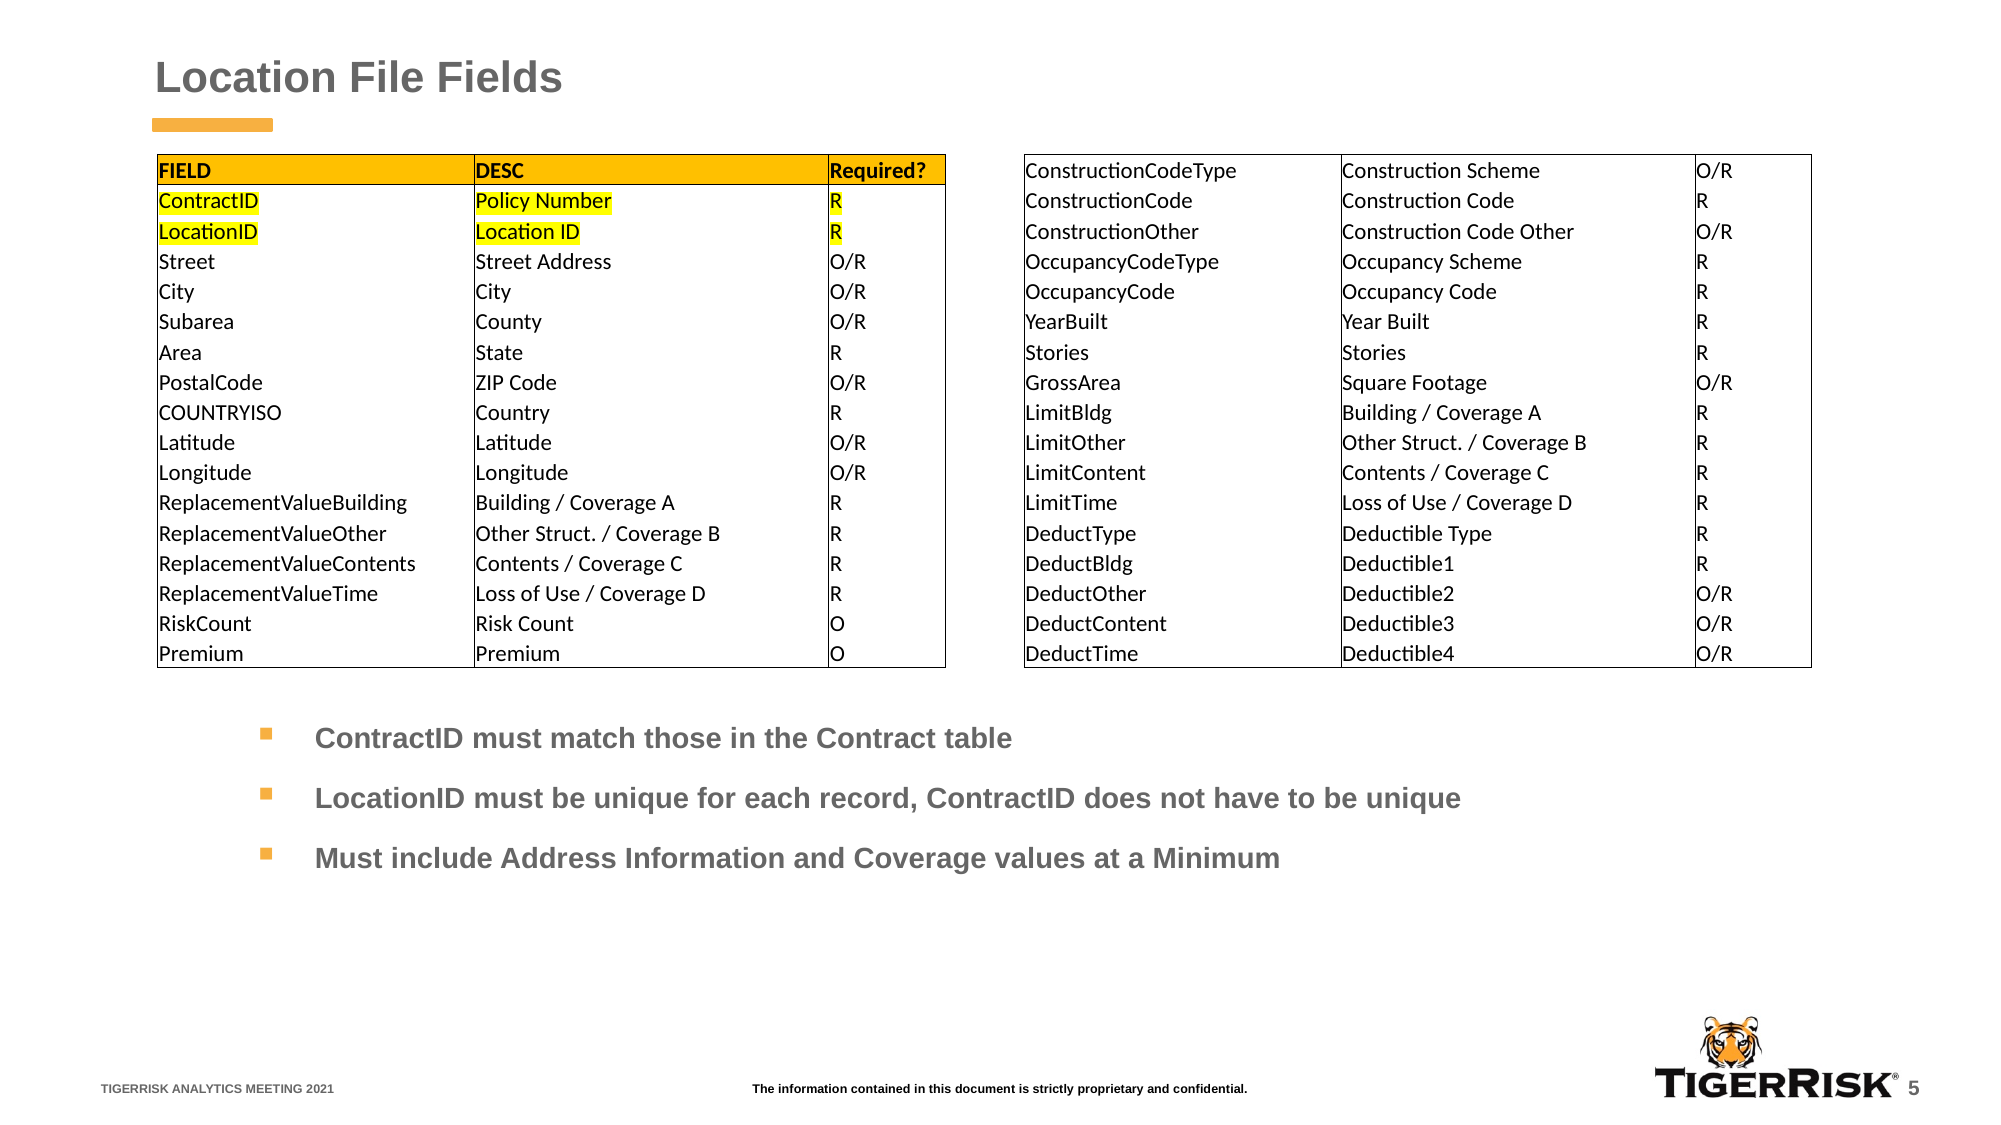

# Location File Fields
| FIELD | DESC | Required? |
| --- | --- | --- |
| ContractID | Policy Number | R |
| LocationID | Location ID | R |
| Street | Street Address | O/R |
| City | City | O/R |
| Subarea | County | O/R |
| Area | State | R |
| PostalCode | ZIP Code | O/R |
| COUNTRYISO | Country | R |
| Latitude | Latitude | O/R |
| Longitude | Longitude | O/R |
| ReplacementValueBuilding | Building / Coverage A | R |
| ReplacementValueOther | Other Struct. / Coverage B | R |
| ReplacementValueContents | Contents / Coverage C | R |
| ReplacementValueTime | Loss of Use / Coverage D | R |
| RiskCount | Risk Count | O |
| Premium | Premium | O |
| ConstructionCodeType | Construction Scheme | O/R |
| --- | --- | --- |
| ConstructionCode | Construction Code | R |
| ConstructionOther | Construction Code Other | O/R |
| OccupancyCodeType | Occupancy Scheme | R |
| OccupancyCode | Occupancy Code | R |
| YearBuilt | Year Built | R |
| Stories | Stories | R |
| GrossArea | Square Footage | O/R |
| LimitBldg | Building / Coverage A | R |
| LimitOther | Other Struct. / Coverage B | R |
| LimitContent | Contents / Coverage C | R |
| LimitTime | Loss of Use / Coverage D | R |
| DeductType | Deductible Type | R |
| DeductBldg | Deductible1 | R |
| DeductOther | Deductible2 | O/R |
| DeductContent | Deductible3 | O/R |
| DeductTime | Deductible4 | O/R |
ContractID must match those in the Contract table
LocationID must be unique for each record, ContractID does not have to be unique
Must include Address Information and Coverage values at a Minimum